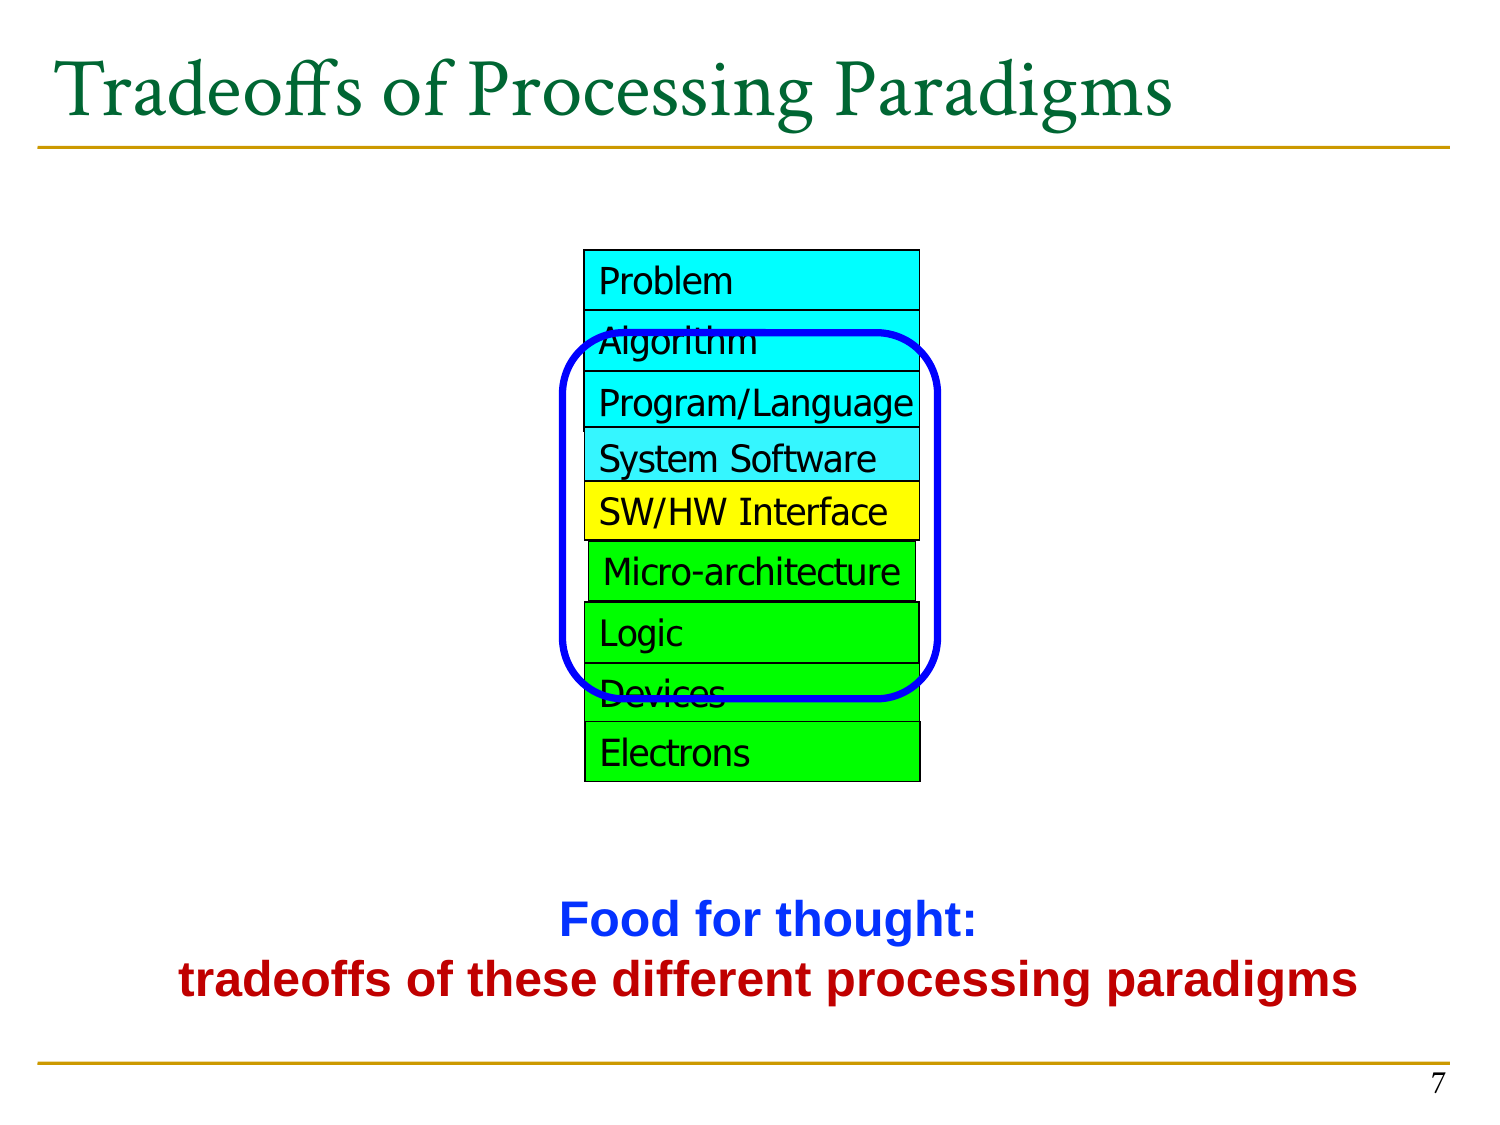

# Tradeoffs of Processing Paradigms

Problem
Algorithm

Program/Language
System Software
SW/HW Interface
Micro-architecture
Logic

Devices
Electrons
Food for thought:
tradeoffs of these different processing paradigms
7